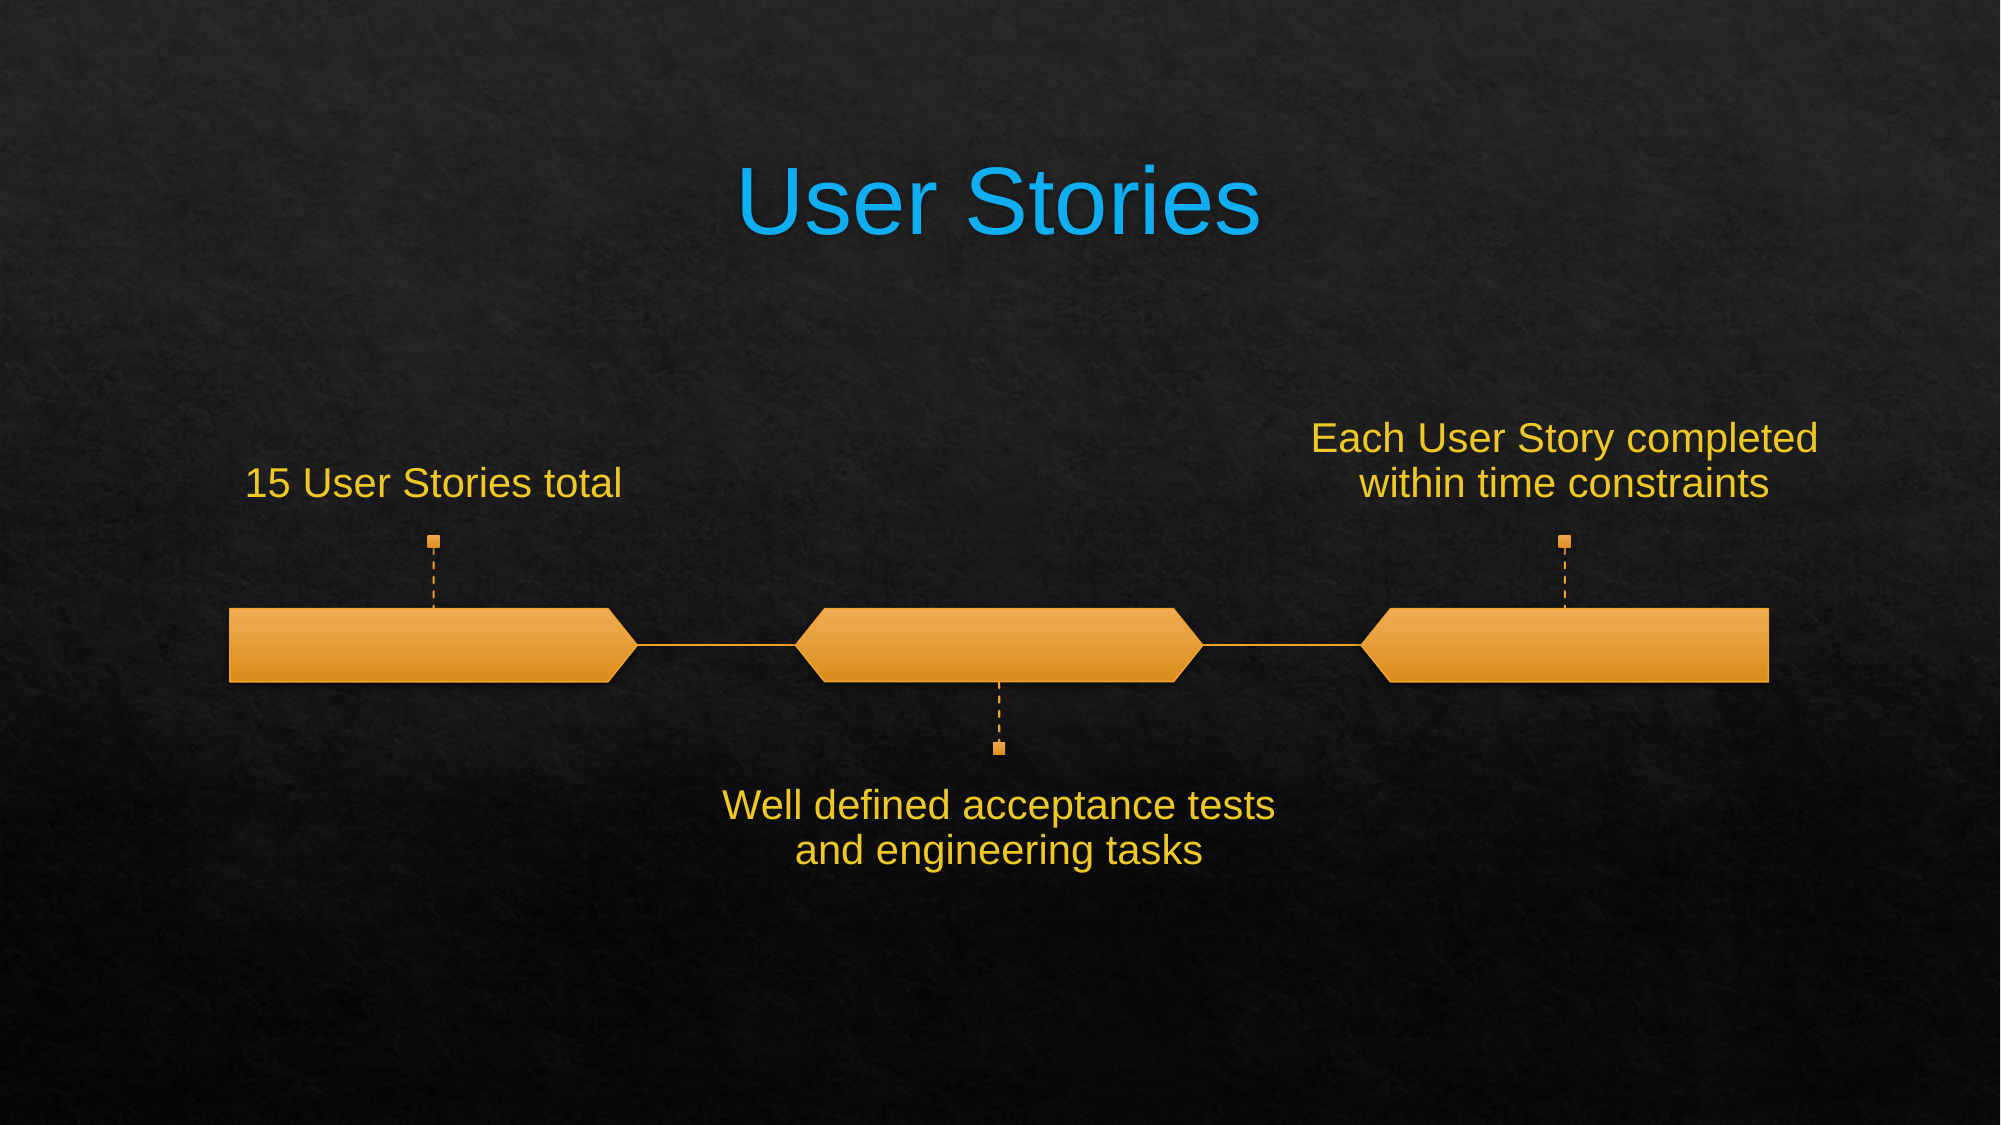

# User Stories

15 User Stories total

Well defined acceptance tests and engineering tasks

Each User Story completed within time constraints